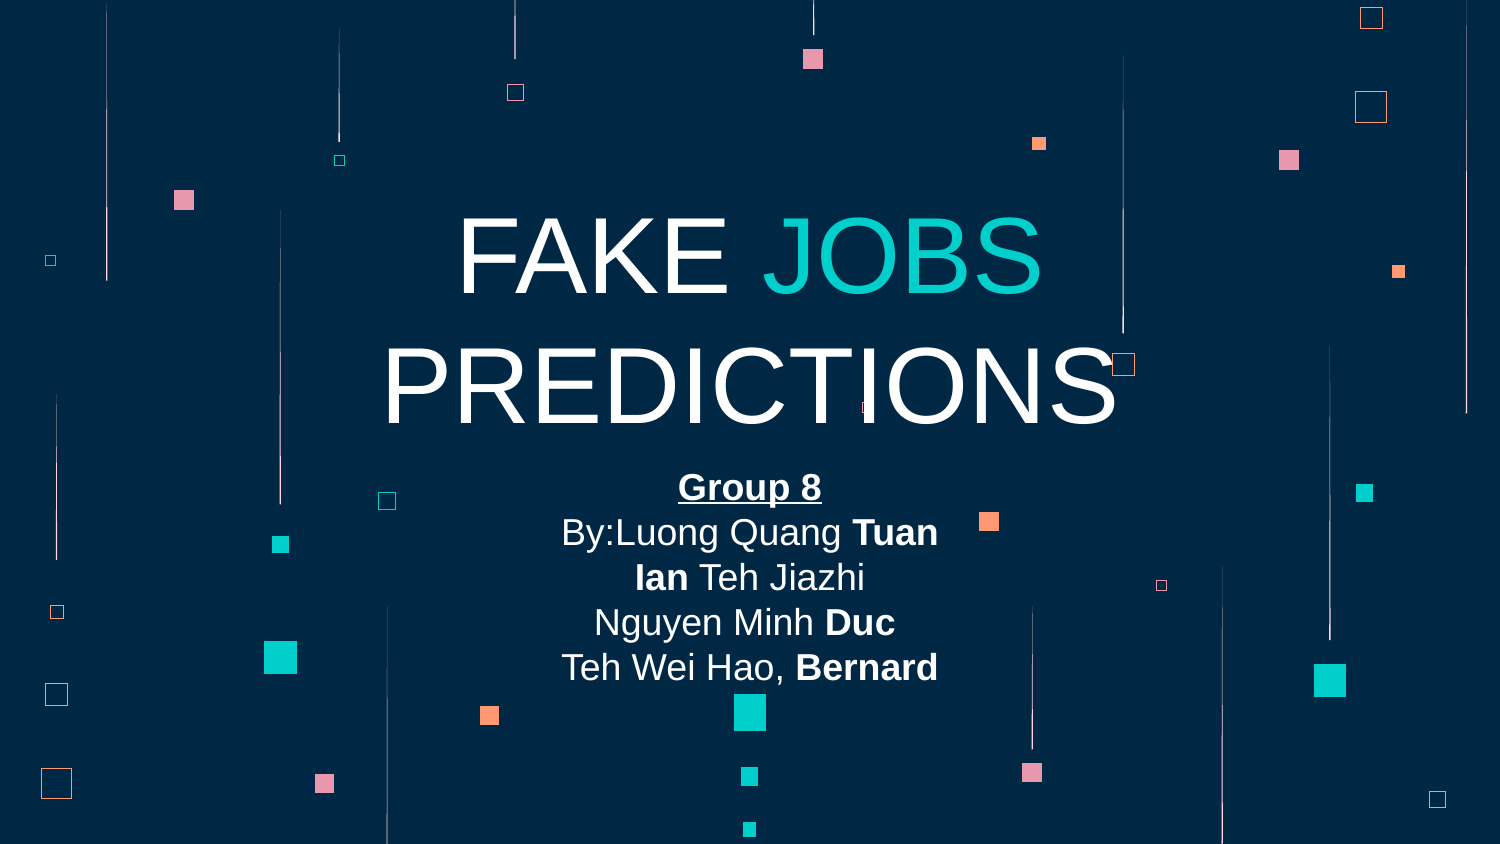

# FAKE JOBS PREDICTIONS

Group 8
By:Luong Quang Tuan
Ian Teh Jiazhi
Nguyen Minh Duc
Teh Wei Hao, Bernard